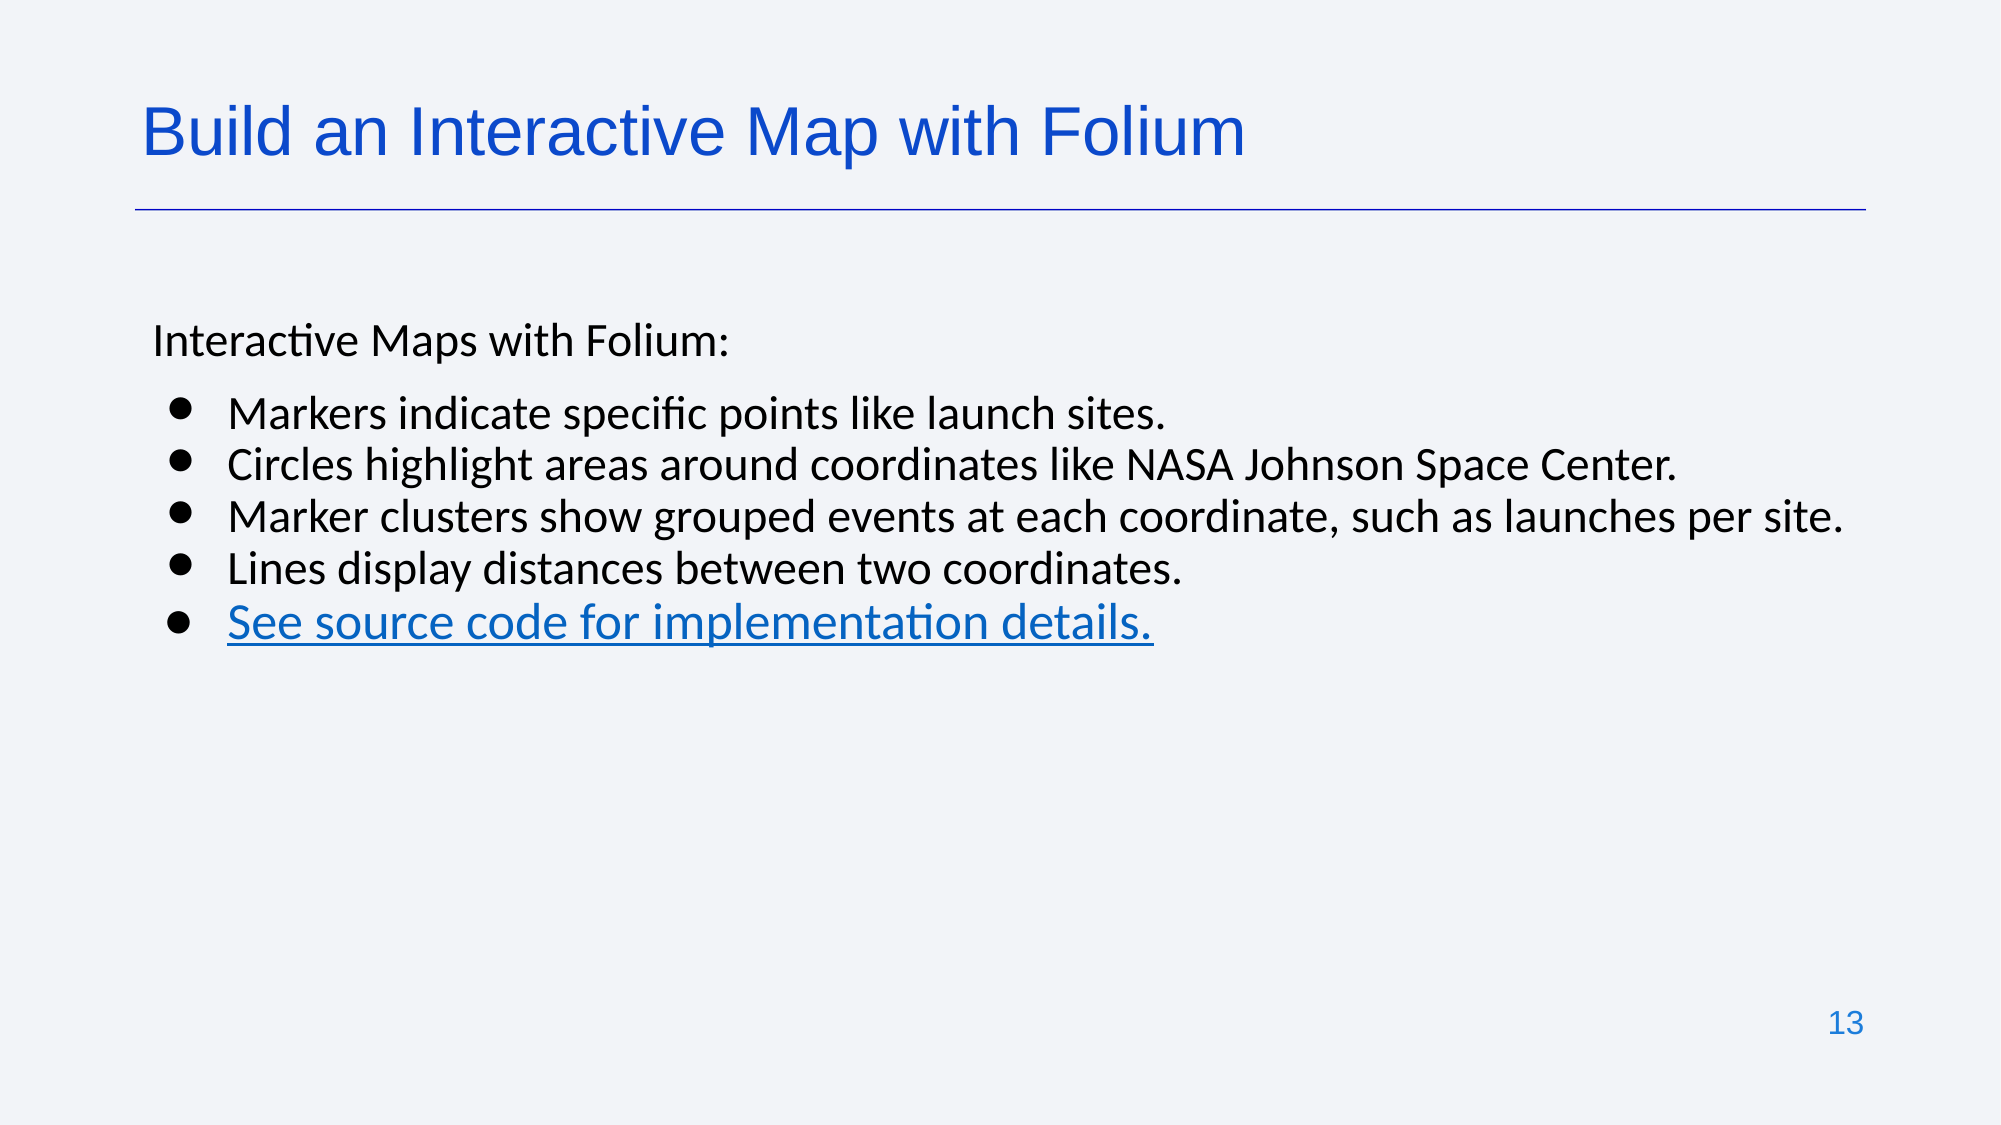

Build an Interactive Map with Folium
Interactive Maps with Folium:
Markers indicate specific points like launch sites.
Circles highlight areas around coordinates like NASA Johnson Space Center.
Marker clusters show grouped events at each coordinate, such as launches per site.
Lines display distances between two coordinates.
See source code for implementation details.
13